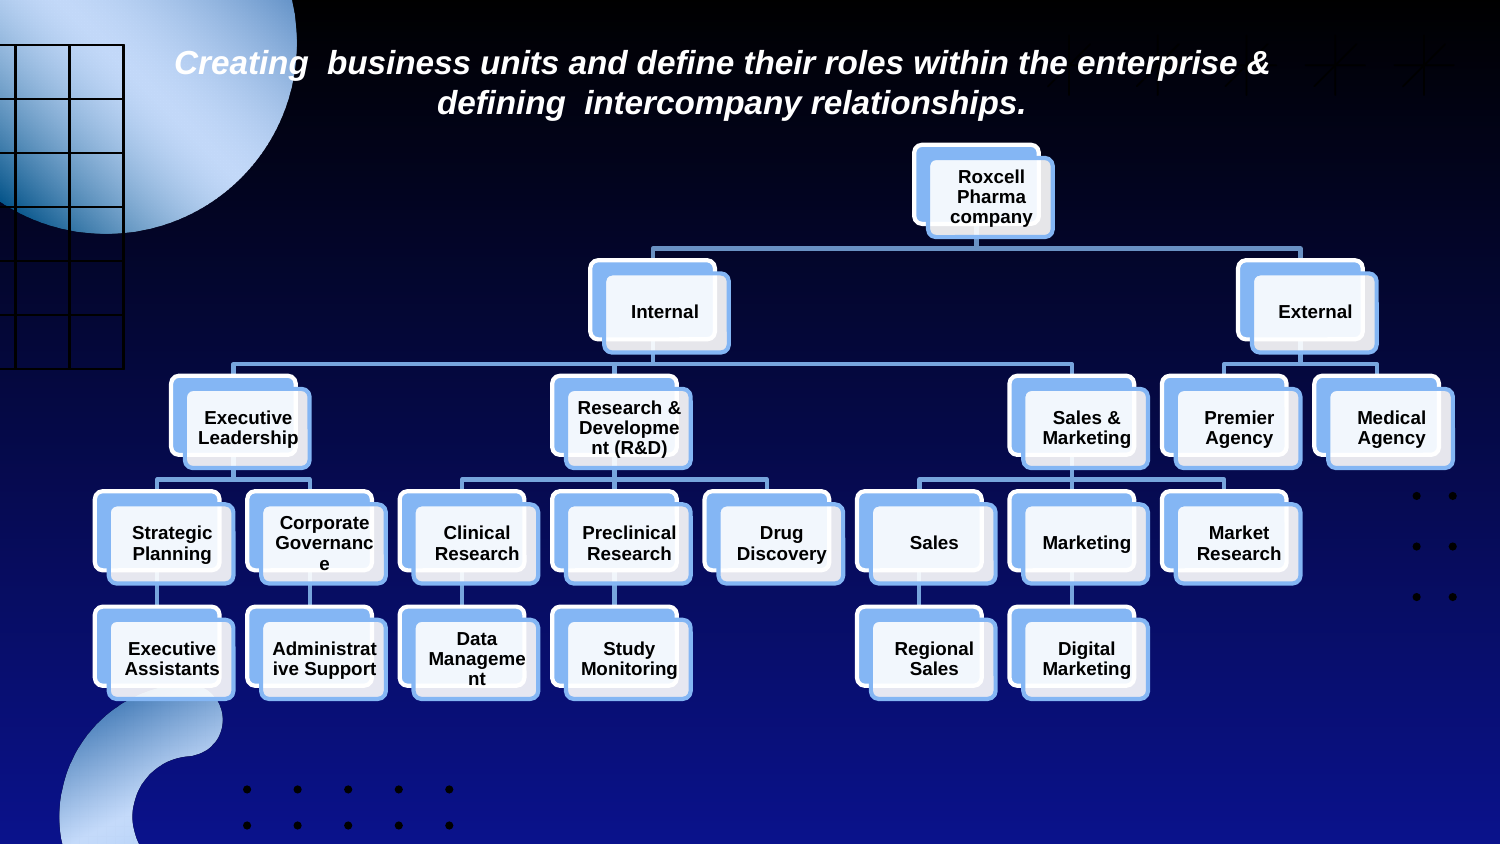

Creating  business units and define their roles within the enterprise &
  defining  intercompany relationships.
Roxcell Pharma company
Internal
Executive Leadership
Strategic Planning
Executive Assistants
Corporate Governance
Administrative Support
Research & Development (R&D)
Clinical Research
Data Management
Preclinical Research
Study Monitoring
Drug Discovery
Sales & Marketing
Sales
Regional Sales
Marketing
Digital Marketing
Market Research
External
Premier Agency
Medical Agency